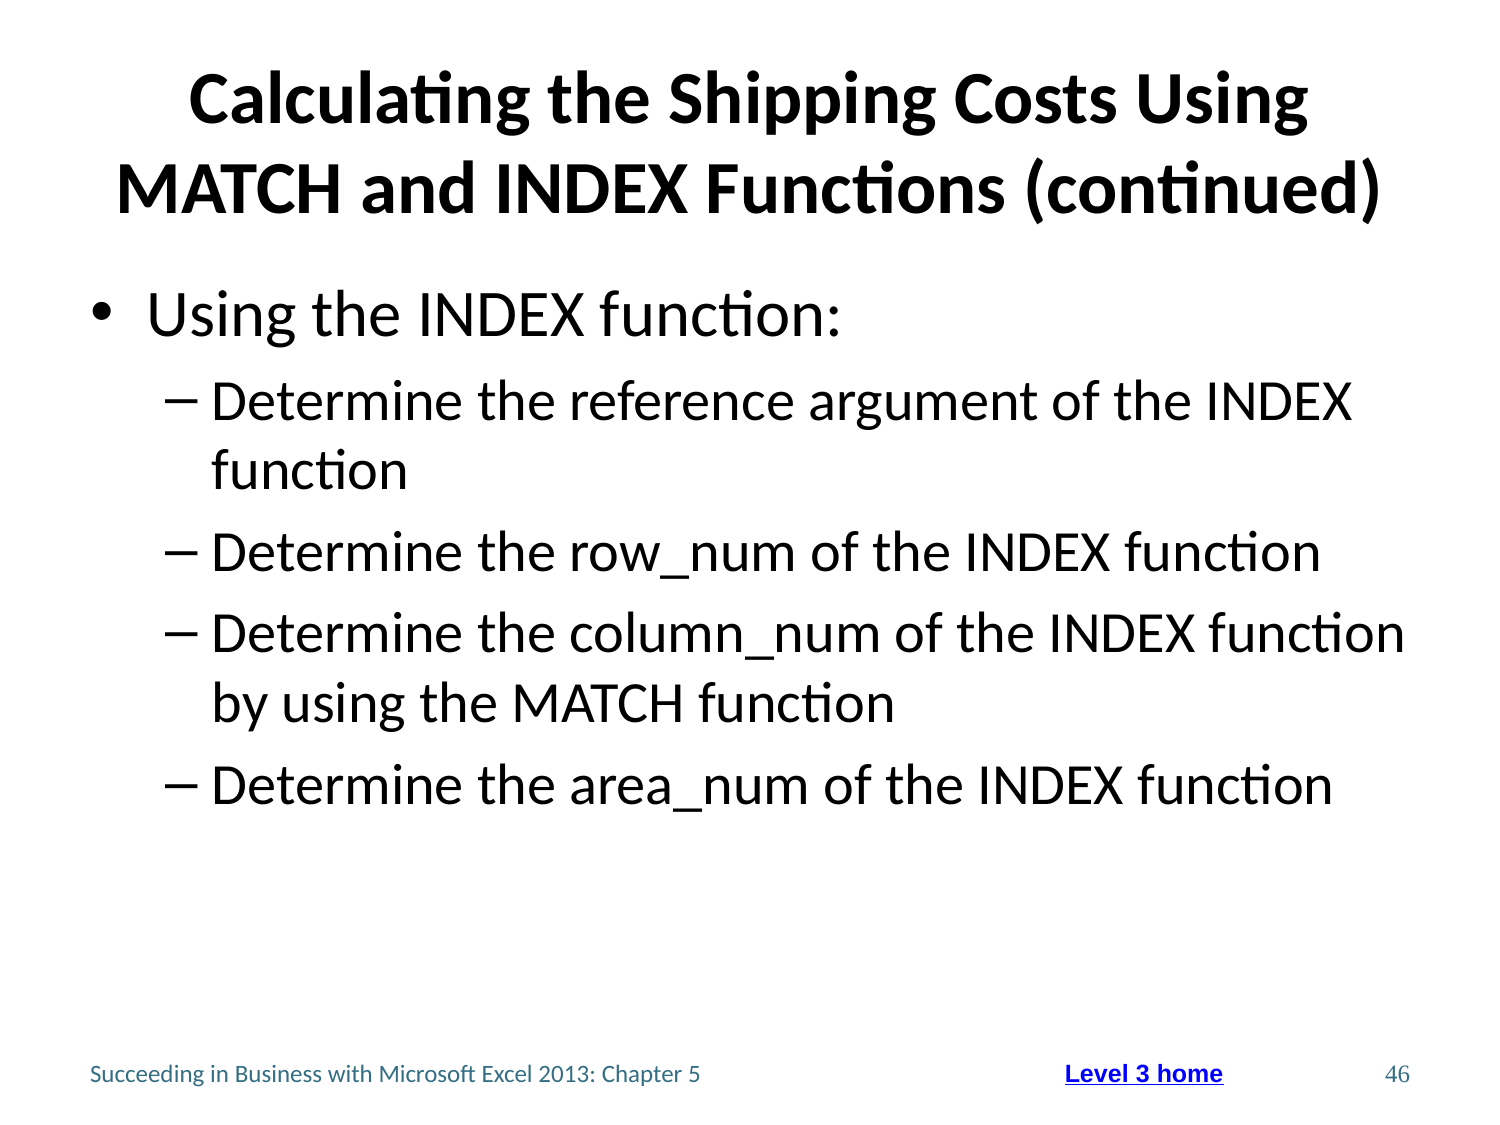

# Calculating the Shipping Costs Using MATCH and INDEX Functions (continued)
Using the INDEX function:
Determine the reference argument of the INDEX function
Determine the row_num of the INDEX function
Determine the column_num of the INDEX function by using the MATCH function
Determine the area_num of the INDEX function
Succeeding in Business with Microsoft Excel 2013: Chapter 5
46
Level 3 home